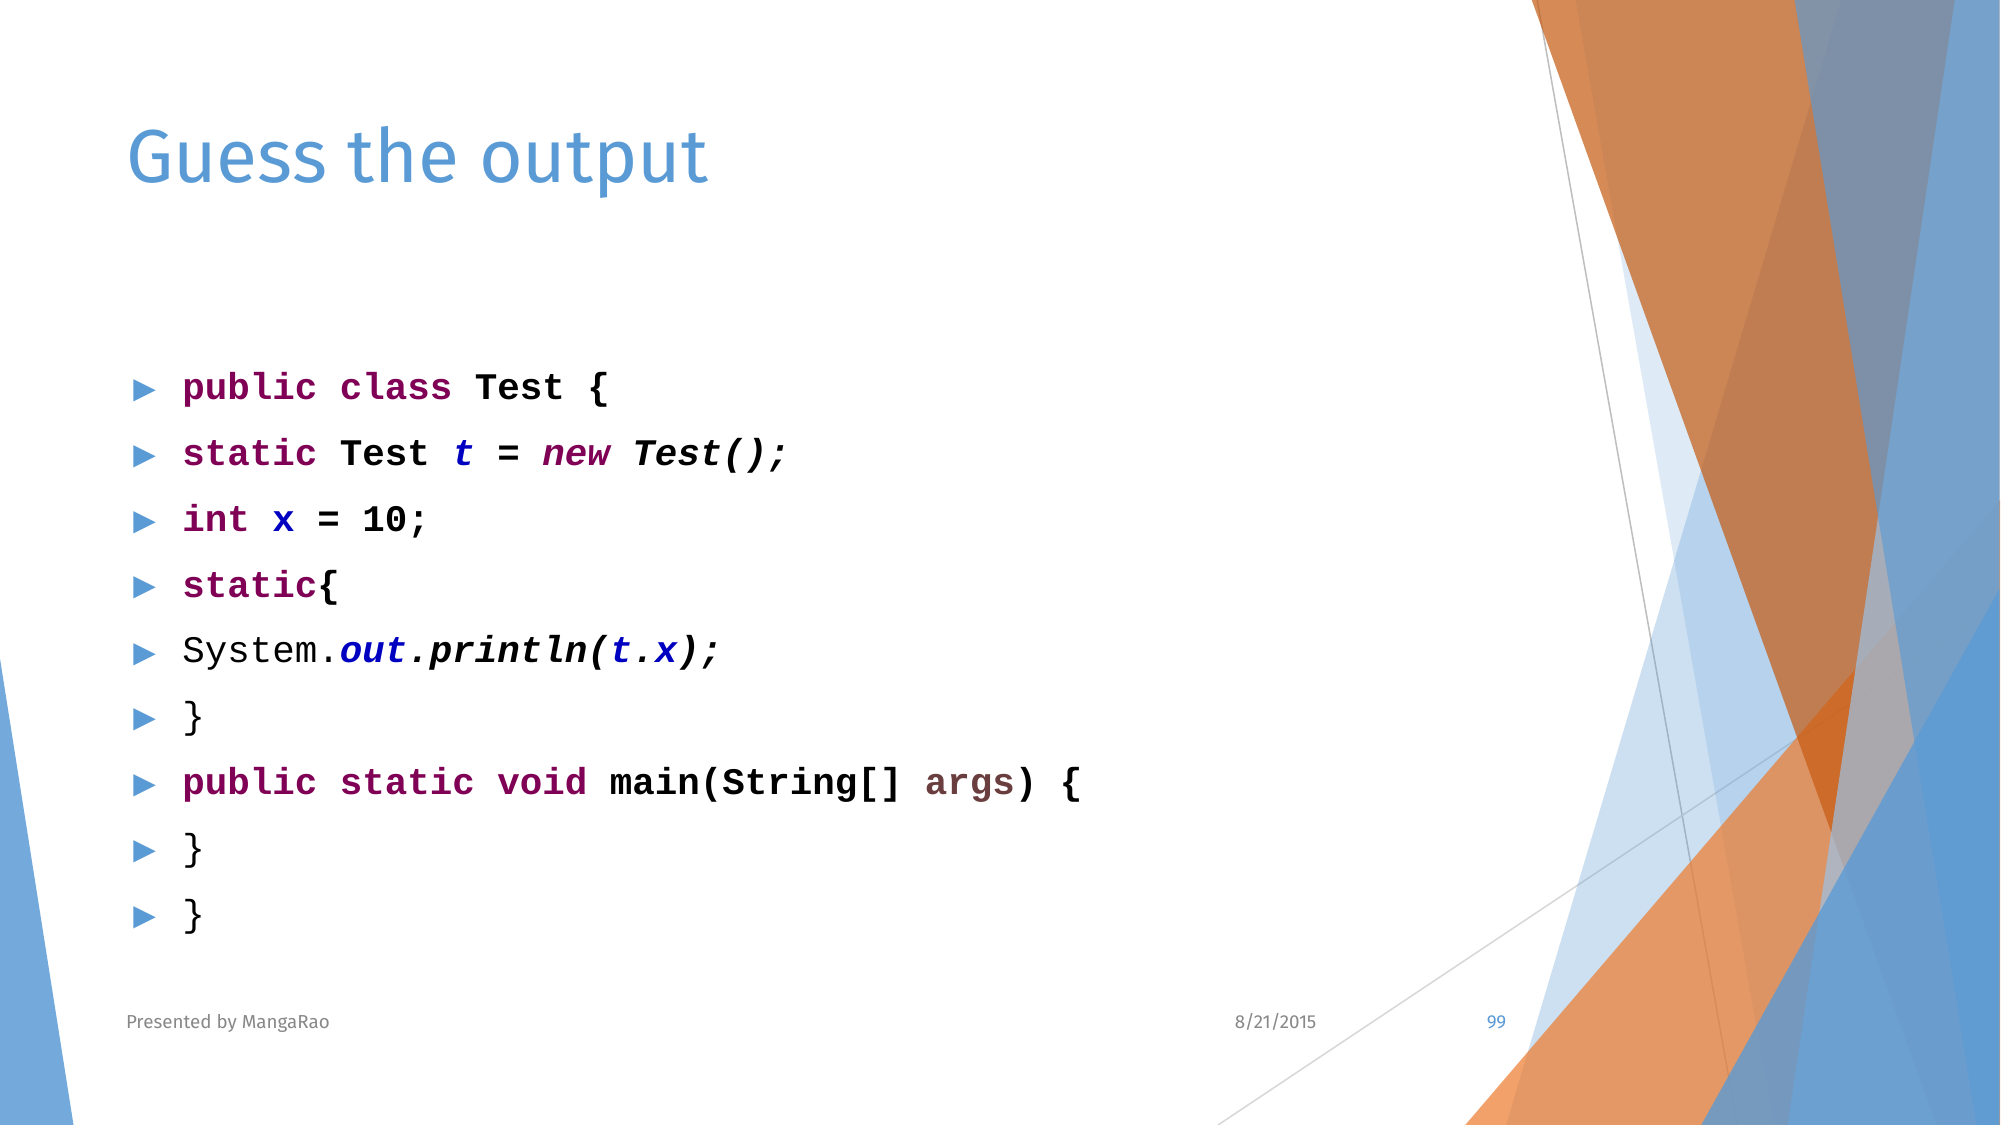

# Guess the output
public class Test {
static Test t = new Test();
int x = 10;
static{
System.out.println(t.x);
}
public static void main(String[] args) {
}
}

Presented by MangaRao
8/21/2015
99